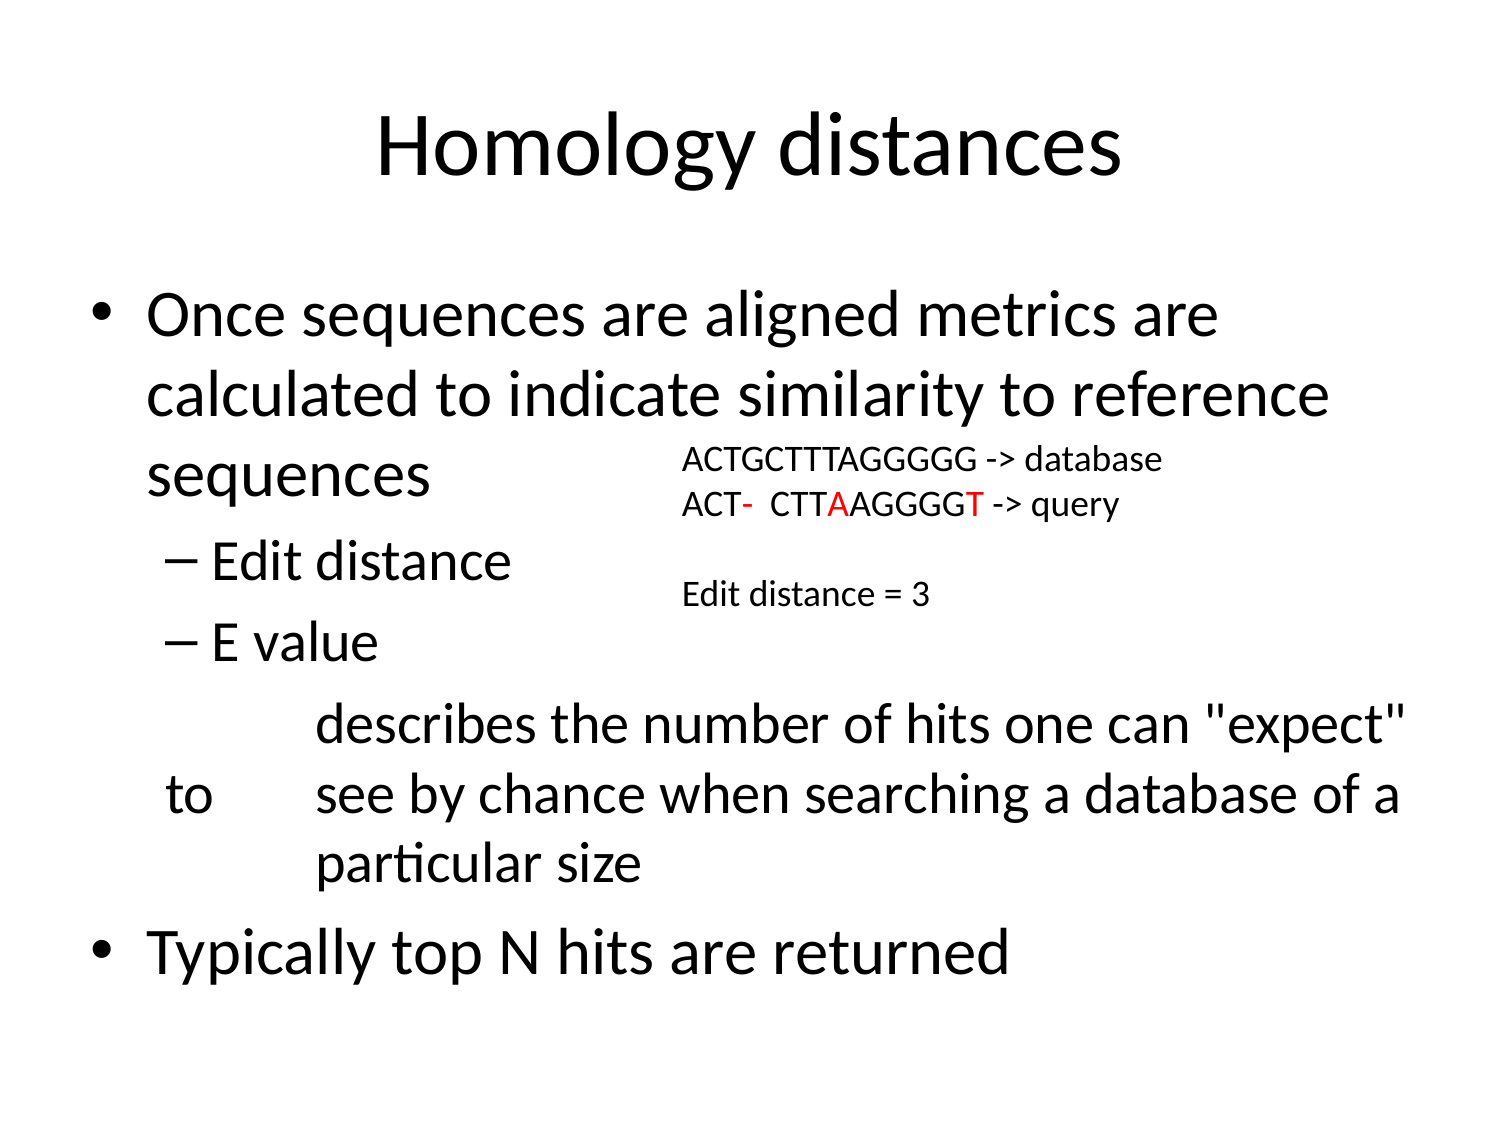

# Homology distances
Once sequences are aligned metrics are calculated to indicate similarity to reference sequences
Edit distance
E value
	describes the number of hits one can "expect" to 	see by chance when searching a database of a 	particular size
Typically top N hits are returned
ACTGCTTTAGGGGG -> database
ACT-  CTTAAGGGGT -> query

Edit distance = 3